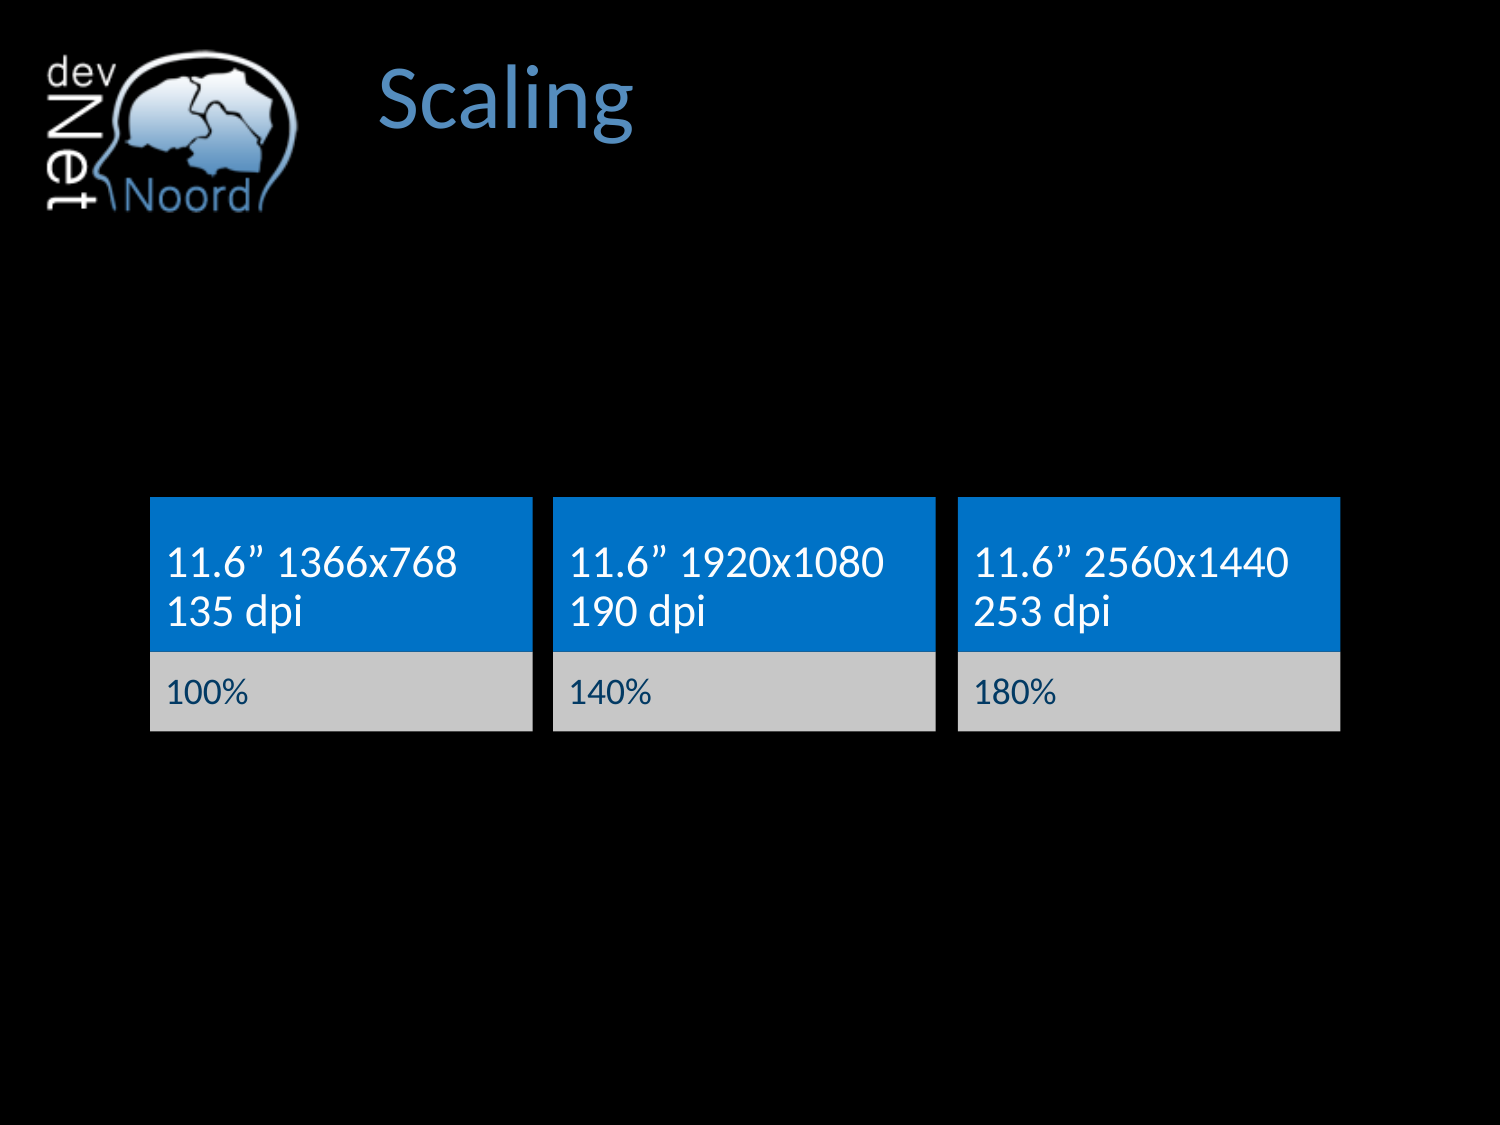

# Scaling

11.6” 2560x1440
253 dpi
180%
11.6” 1366x768
135 dpi
100%
11.6” 1920x1080
190 dpi
140%